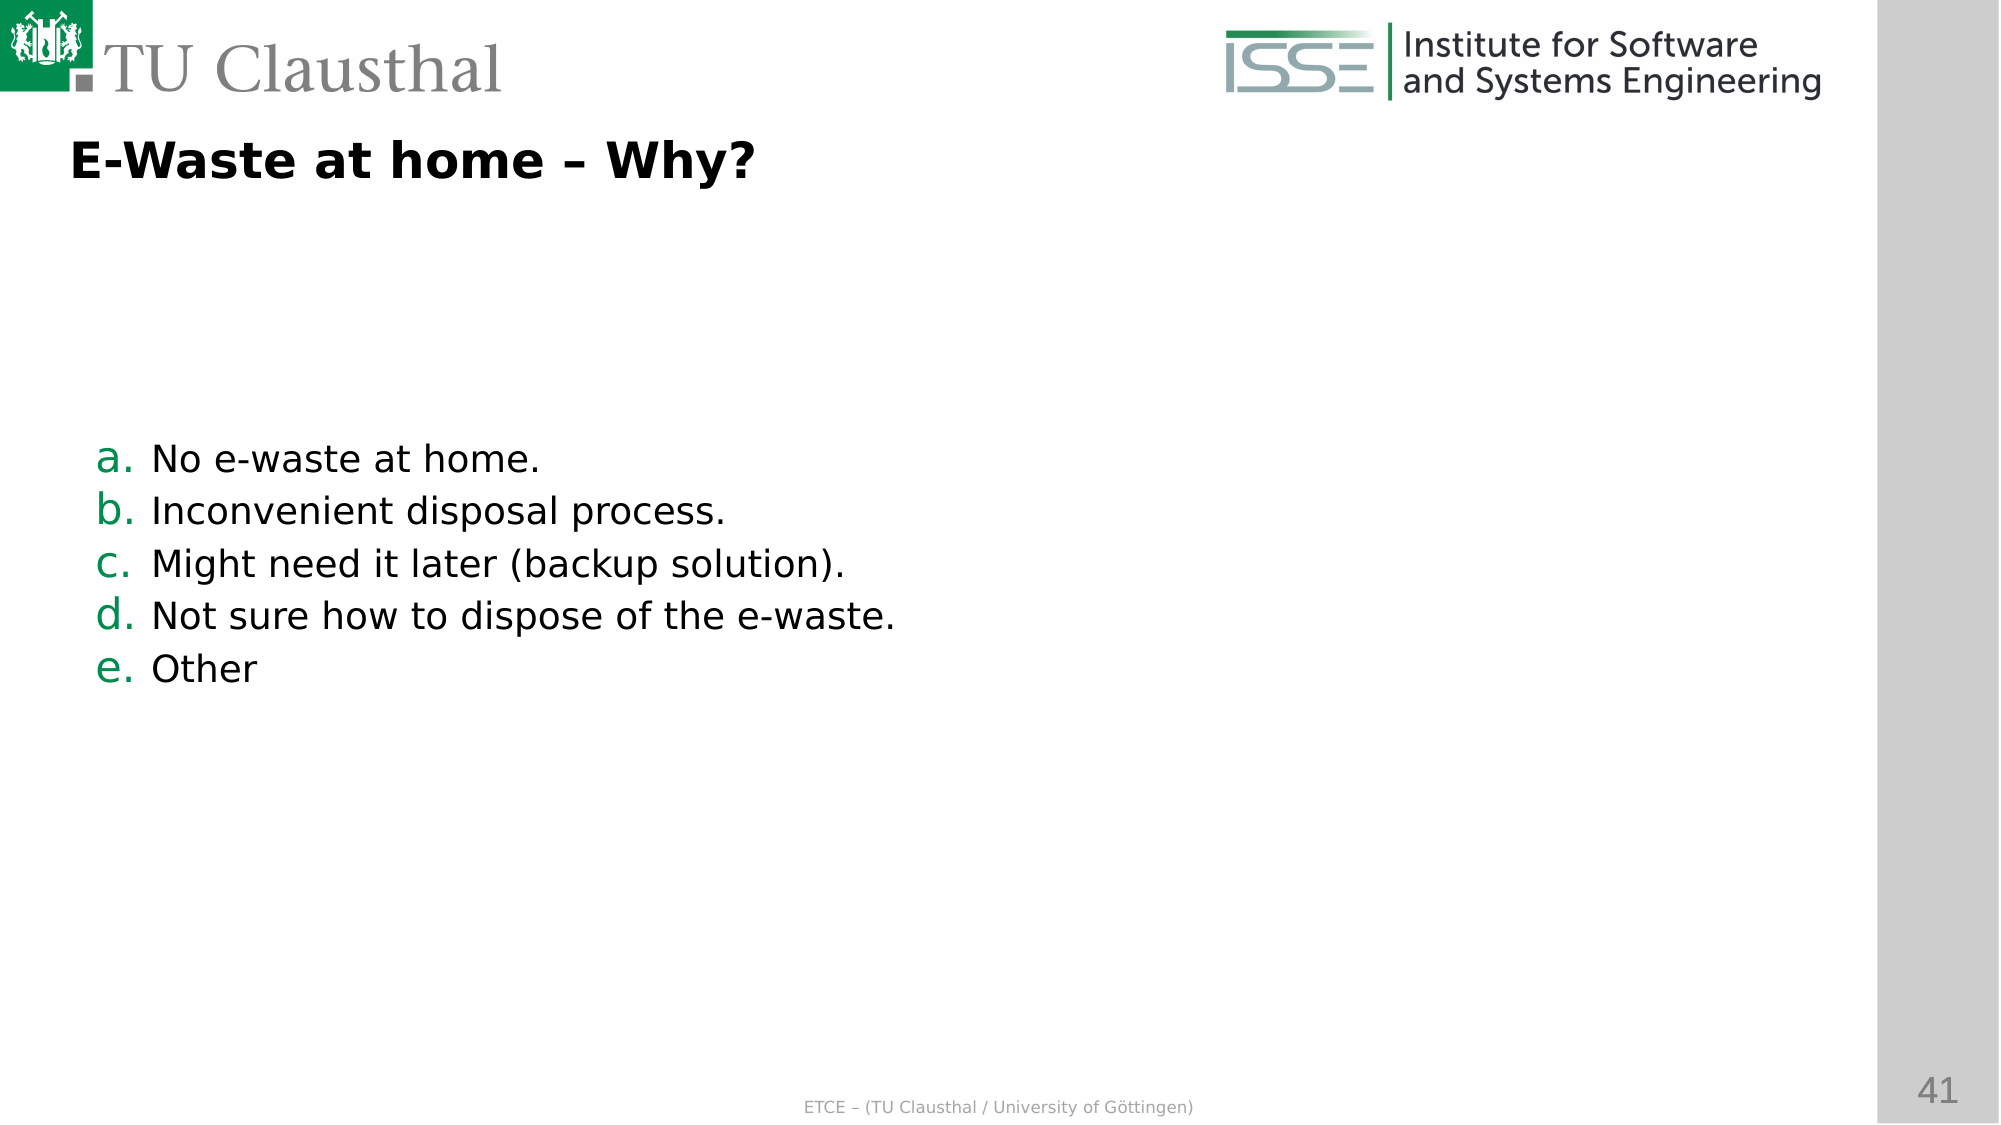

E-Waste at home – Why?

No e-waste at home.
Inconvenient disposal process.
Might need it later (backup solution).
Not sure how to dispose of the e-waste.
Other